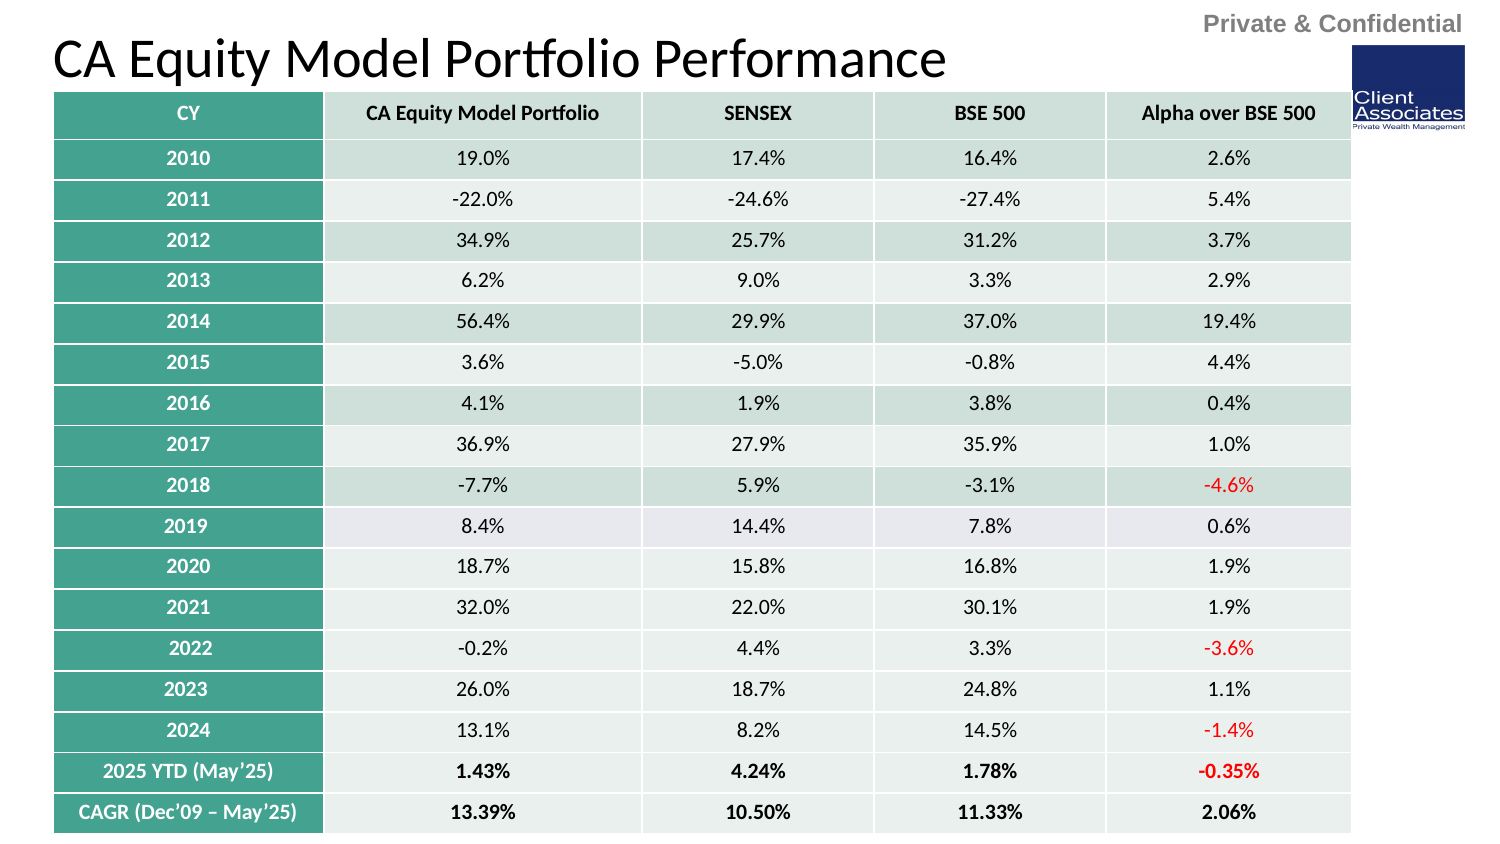

# CA Equity Model Portfolio Performance
| CY | CA Equity Model Portfolio | SENSEX | BSE 500 | Alpha over BSE 500 |
| --- | --- | --- | --- | --- |
| 2010 | 19.0% | 17.4% | 16.4% | 2.6% |
| 2011 | -22.0% | -24.6% | -27.4% | 5.4% |
| 2012 | 34.9% | 25.7% | 31.2% | 3.7% |
| 2013 | 6.2% | 9.0% | 3.3% | 2.9% |
| 2014 | 56.4% | 29.9% | 37.0% | 19.4% |
| 2015 | 3.6% | -5.0% | -0.8% | 4.4% |
| 2016 | 4.1% | 1.9% | 3.8% | 0.4% |
| 2017 | 36.9% | 27.9% | 35.9% | 1.0% |
| 2018 | -7.7% | 5.9% | -3.1% | -4.6% |
| 2019 | 8.4% | 14.4% | 7.8% | 0.6% |
| 2020 | 18.7% | 15.8% | 16.8% | 1.9% |
| 2021 | 32.0% | 22.0% | 30.1% | 1.9% |
| 2022 | -0.2% | 4.4% | 3.3% | -3.6% |
| 2023 | 26.0% | 18.7% | 24.8% | 1.1% |
| 2024 | 13.1% | 8.2% | 14.5% | -1.4% |
| 2025 YTD (May’25) | 1.43% | 4.24% | 1.78% | -0.35% |
| CAGR (Dec’09 – May’25) | 13.39% | 10.50% | 11.33% | 2.06% |